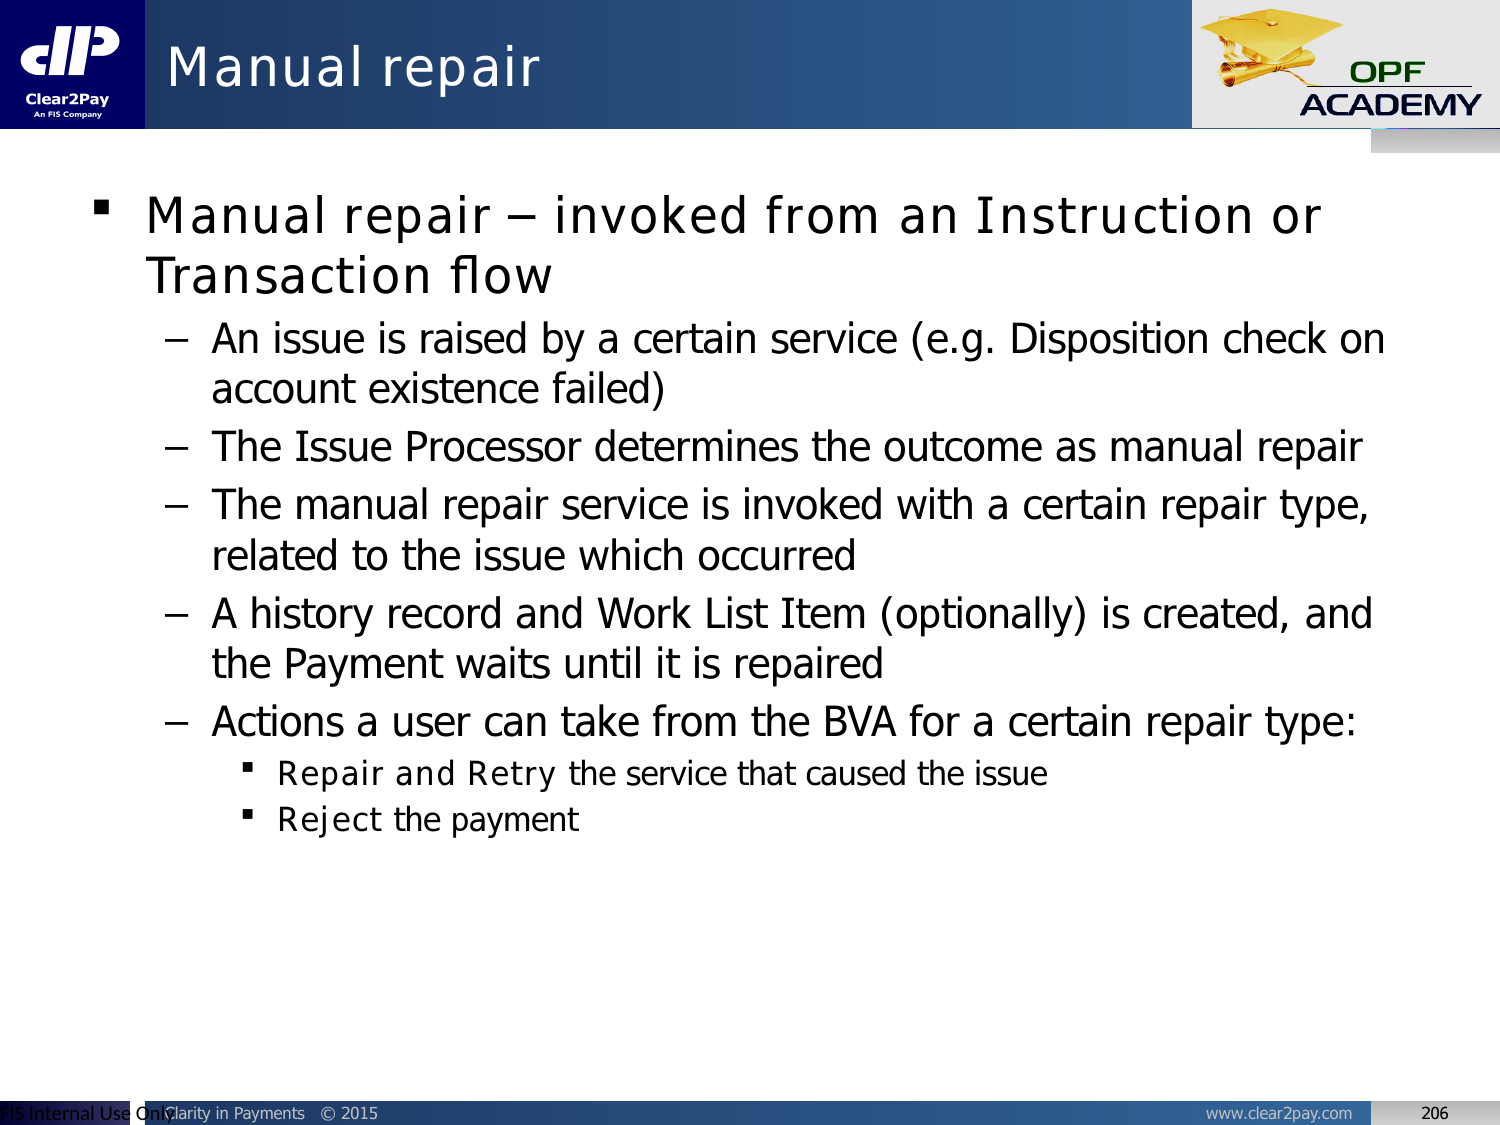

# Manual repair
Manual repair – invoked from an Instruction or Transaction flow
An issue is raised by a certain service (e.g. Disposition check on account existence failed)
The Issue Processor determines the outcome as manual repair
The manual repair service is invoked with a certain repair type, related to the issue which occurred
A history record and Work List Item (optionally) is created, and the Payment waits until it is repaired
Actions a user can take from the BVA for a certain repair type:
Repair and Retry the service that caused the issue
Reject the payment